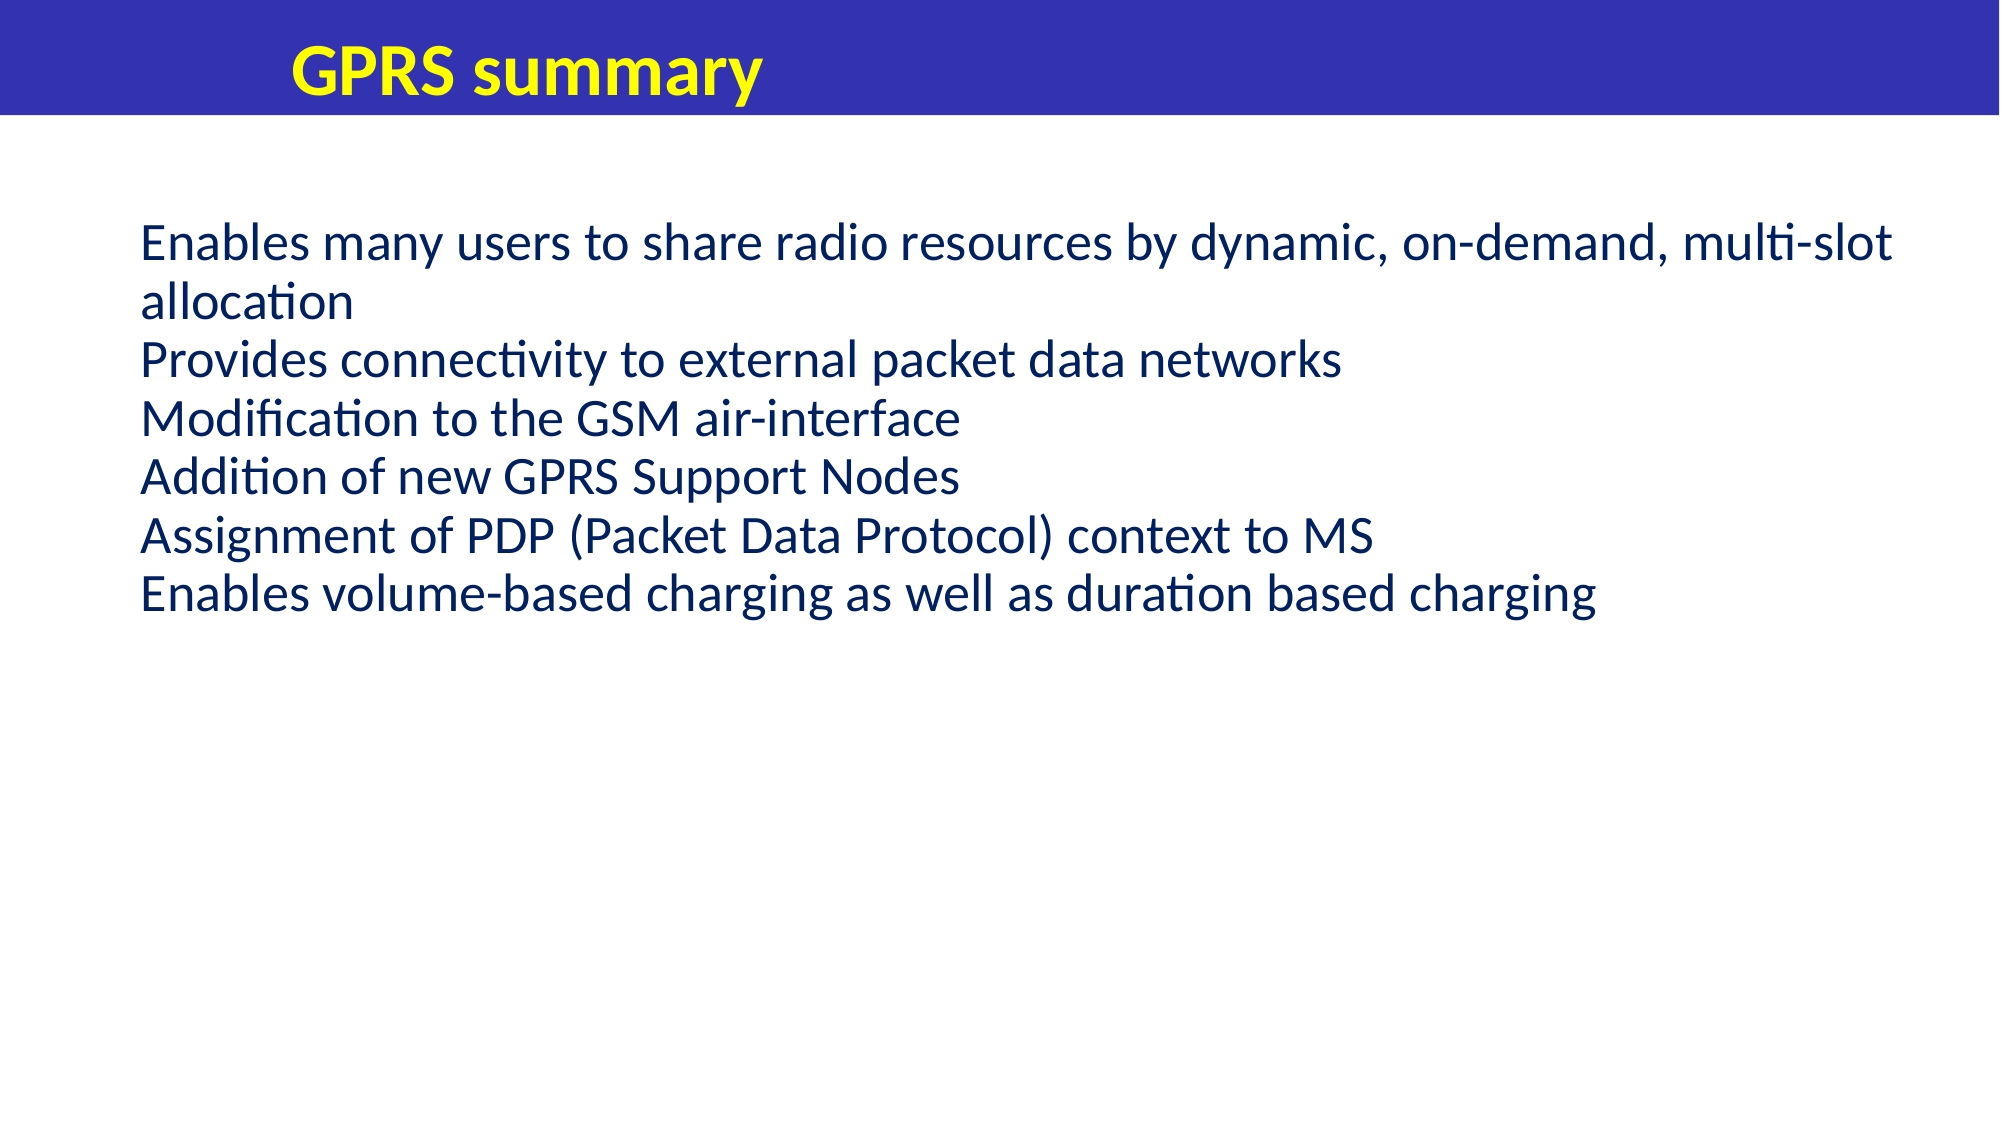

# GPRS summary
Enables many users to share radio resources by dynamic, on-demand, multi-slot allocation
Provides connectivity to external packet data networks
Modification to the GSM air-interface
Addition of new GPRS Support Nodes
Assignment of PDP (Packet Data Protocol) context to MS
Enables volume-based charging as well as duration based charging